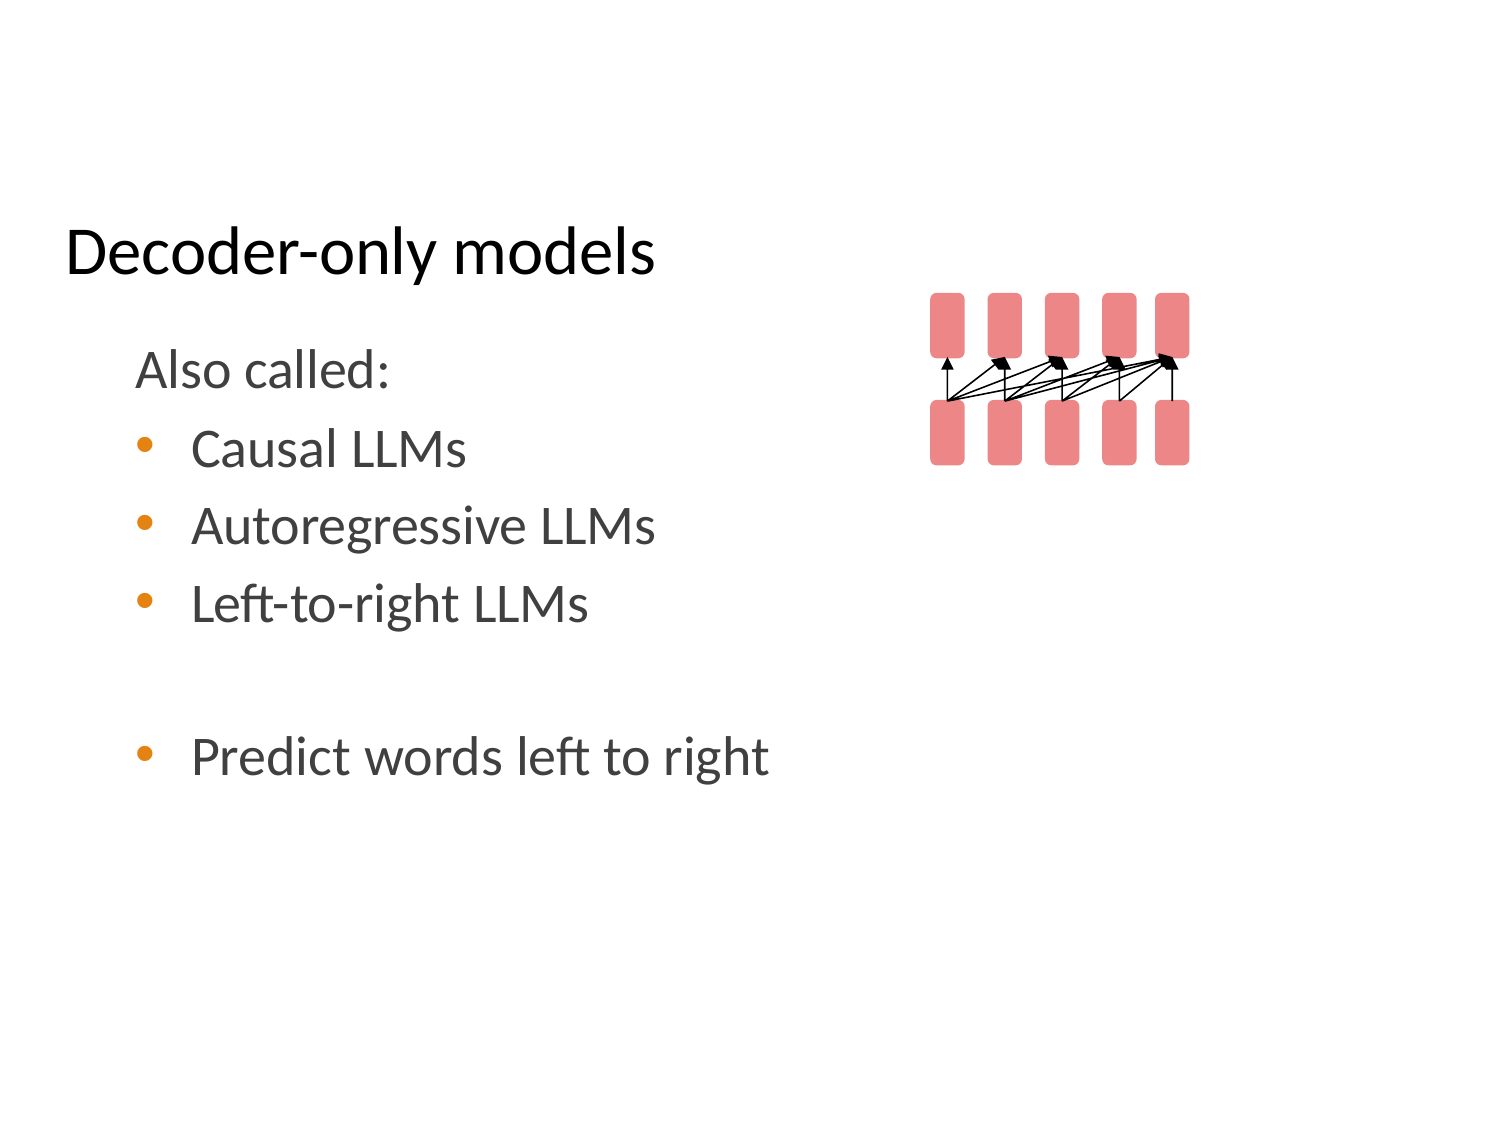

# Decoder-only models

Also called:
Causal LLMs
Autoregressive LLMs
Left-to-right LLMs

Predict words left to right